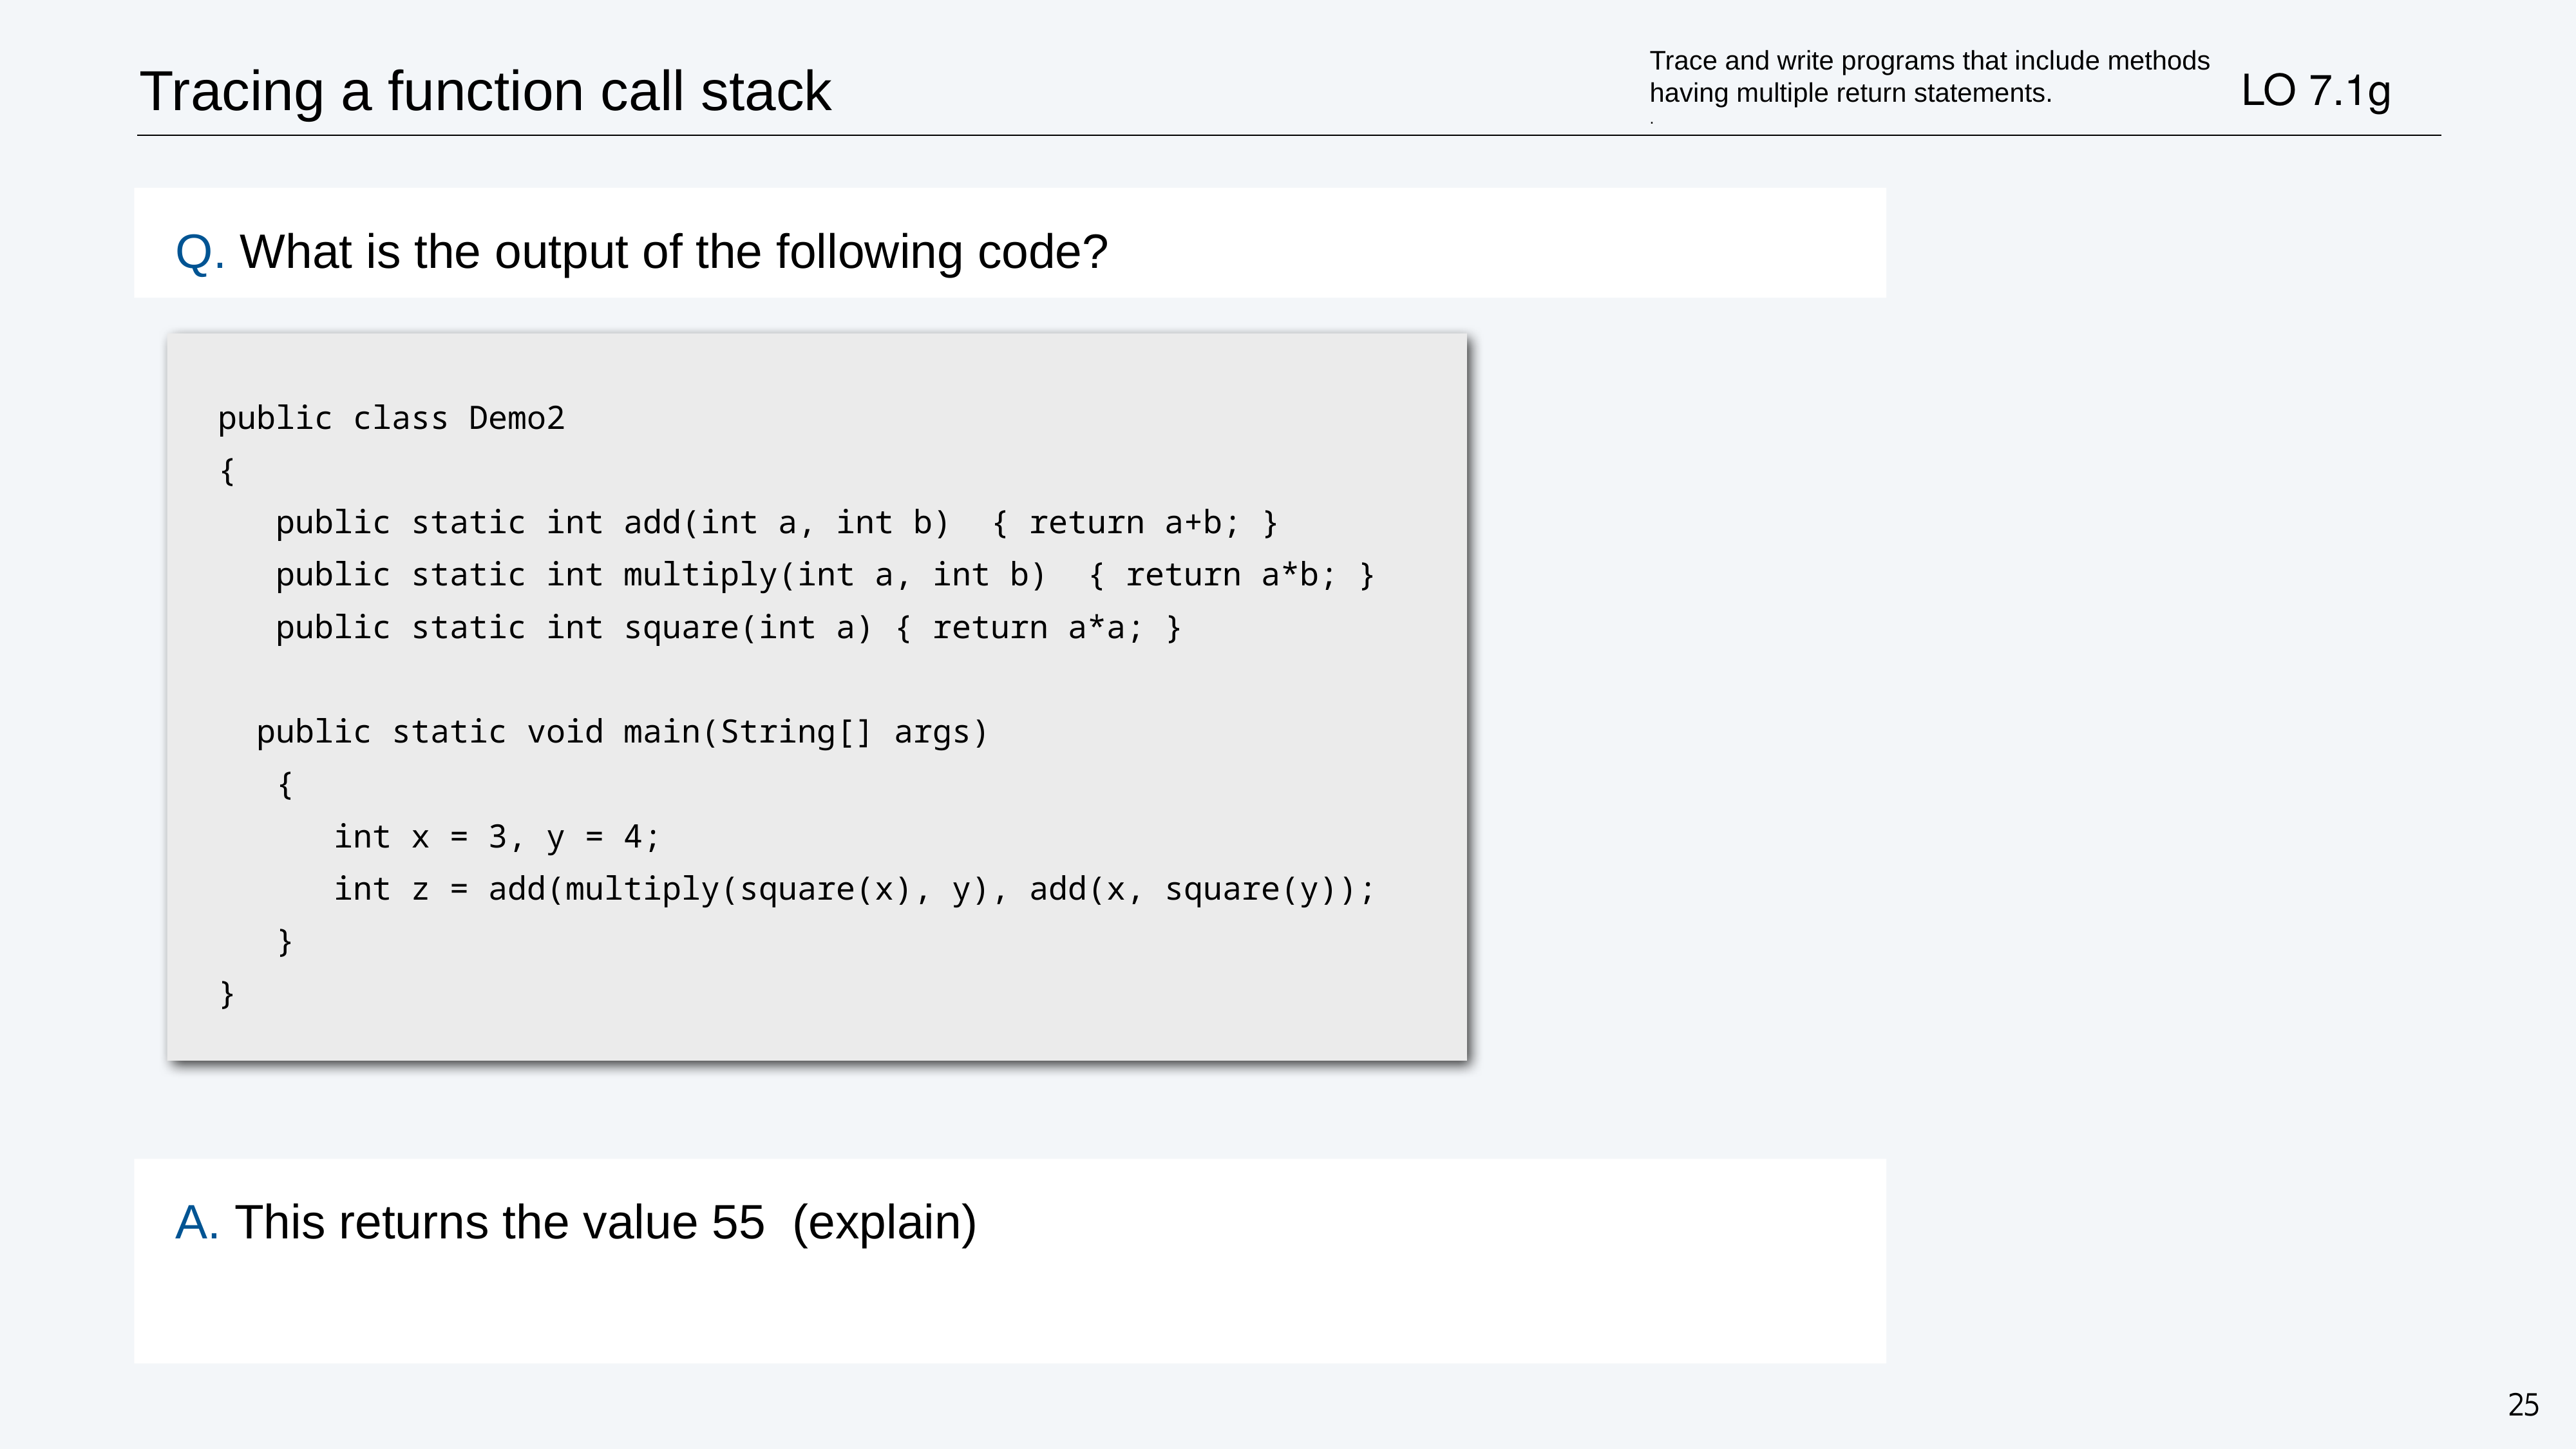

Trace and write programs that include methods having multiple return statements.
.

# Tracing a function call stack
LO 7.1g
Q. What is the output of the following code?
public class Demo2
{
   public static int add(int a, int b)  { return a+b; }
   public static int multiply(int a, int b)  { return a*b; }
   public static int square(int a) { return a*a; }

  public static void main(String[] args)
   {
      int x = 3, y = 4;
      int z = add(multiply(square(x), y), add(x, square(y));
   }
}
A. This returns the value 55  (explain)
25